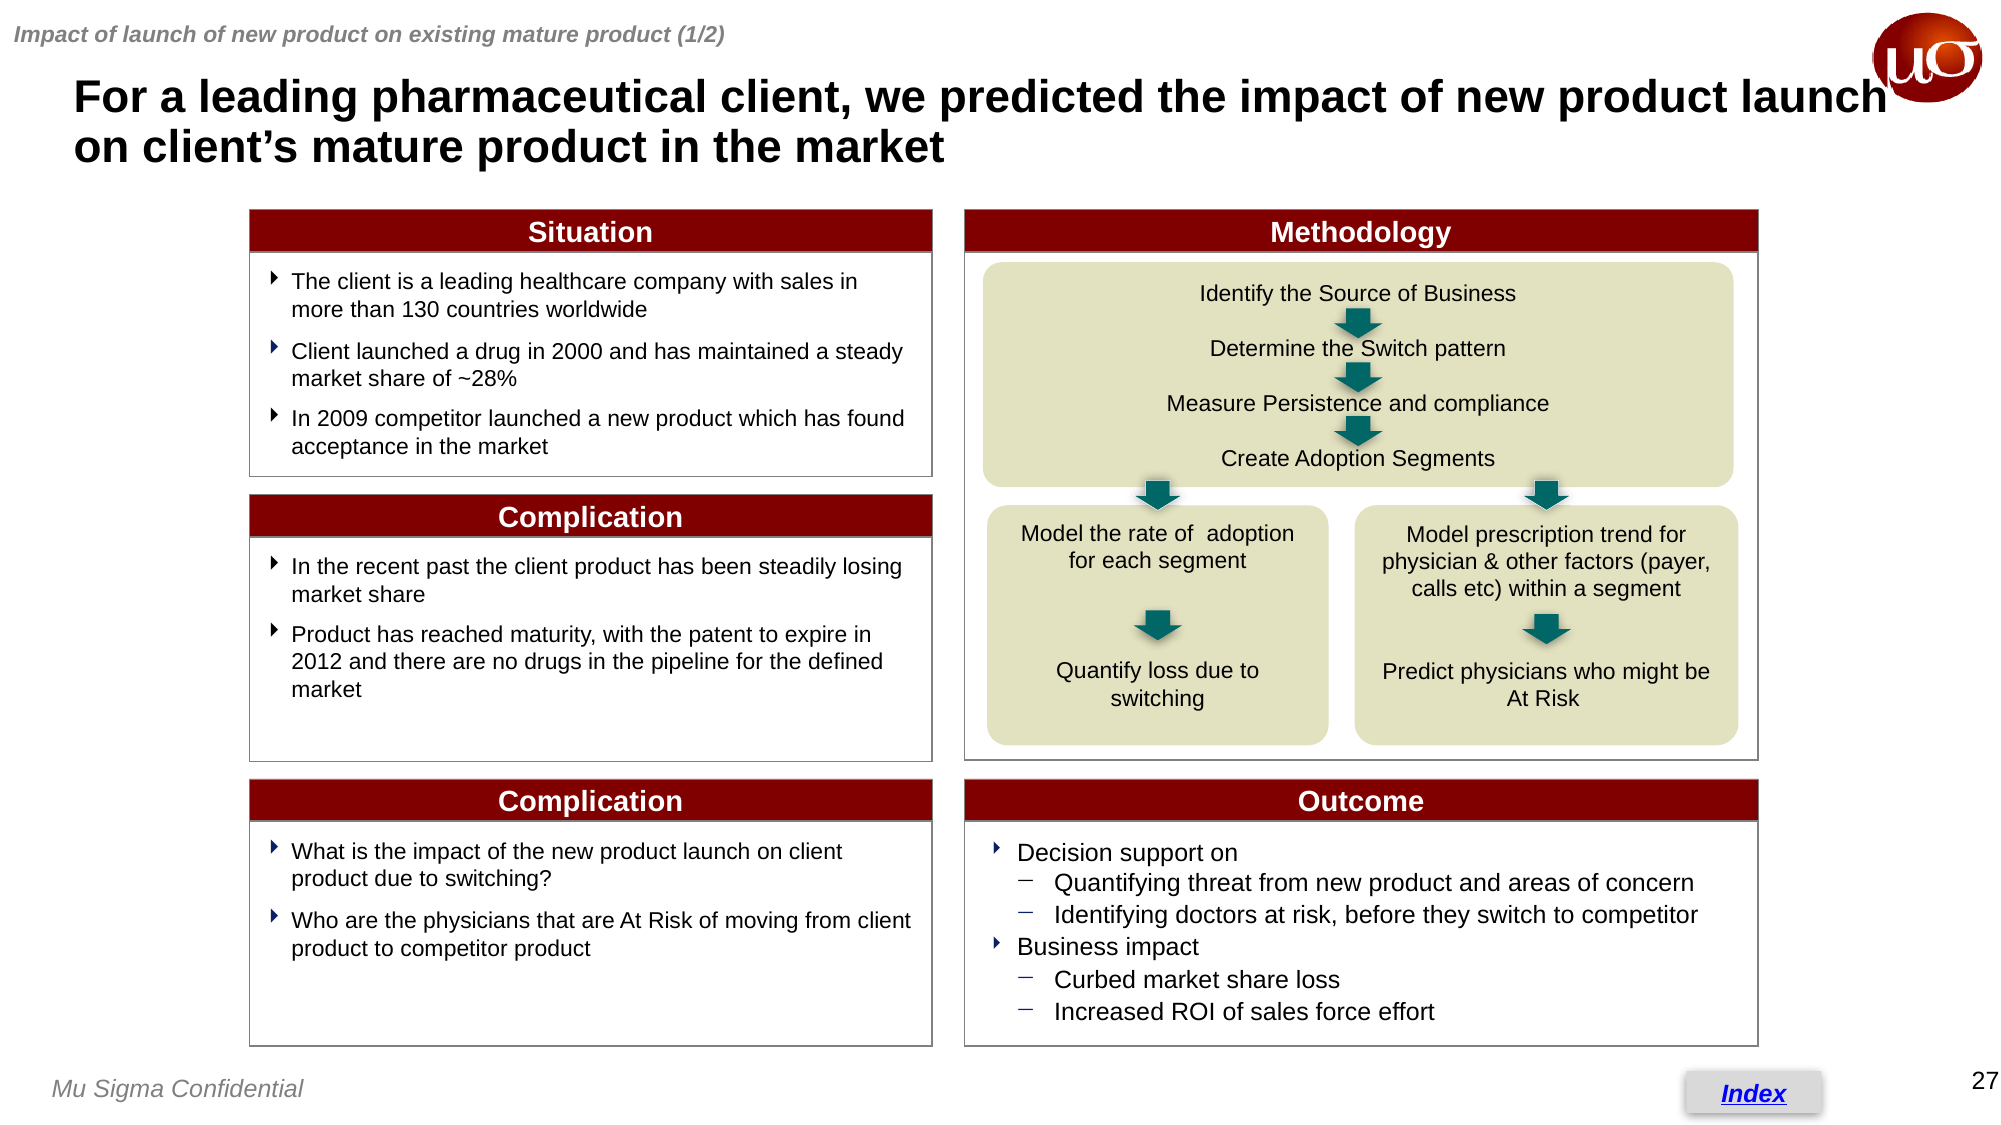

Impact of launch of new product on existing mature product (1/2)
For a leading pharmaceutical client, we predicted the impact of new product launch on client’s mature product in the market
Situation
Methodology
The client is a leading healthcare company with sales in more than 130 countries worldwide
Client launched a drug in 2000 and has maintained a steady market share of ~28%
In 2009 competitor launched a new product which has found acceptance in the market

Identify the Source of Business

Determine the Switch pattern

Measure Persistence and compliance

Create Adoption Segments

Complication
Model the rate of  adoption for each segment

Quantify loss due to switching
Model prescription trend for physician & other factors (payer, calls etc) within a segment

Predict physicians who might be At Risk
In the recent past the client product has been steadily losing market share
Product has reached maturity, with the patent to expire in 2012 and there are no drugs in the pipeline for the defined market

Complication
Outcome
What is the impact of the new product launch on client product due to switching?
Who are the physicians that are At Risk of moving from client product to competitor product
Decision support on
Quantifying threat from new product and areas of concern
Identifying doctors at risk, before they switch to competitor
Business impact
Curbed market share loss
Increased ROI of sales force effort
Index